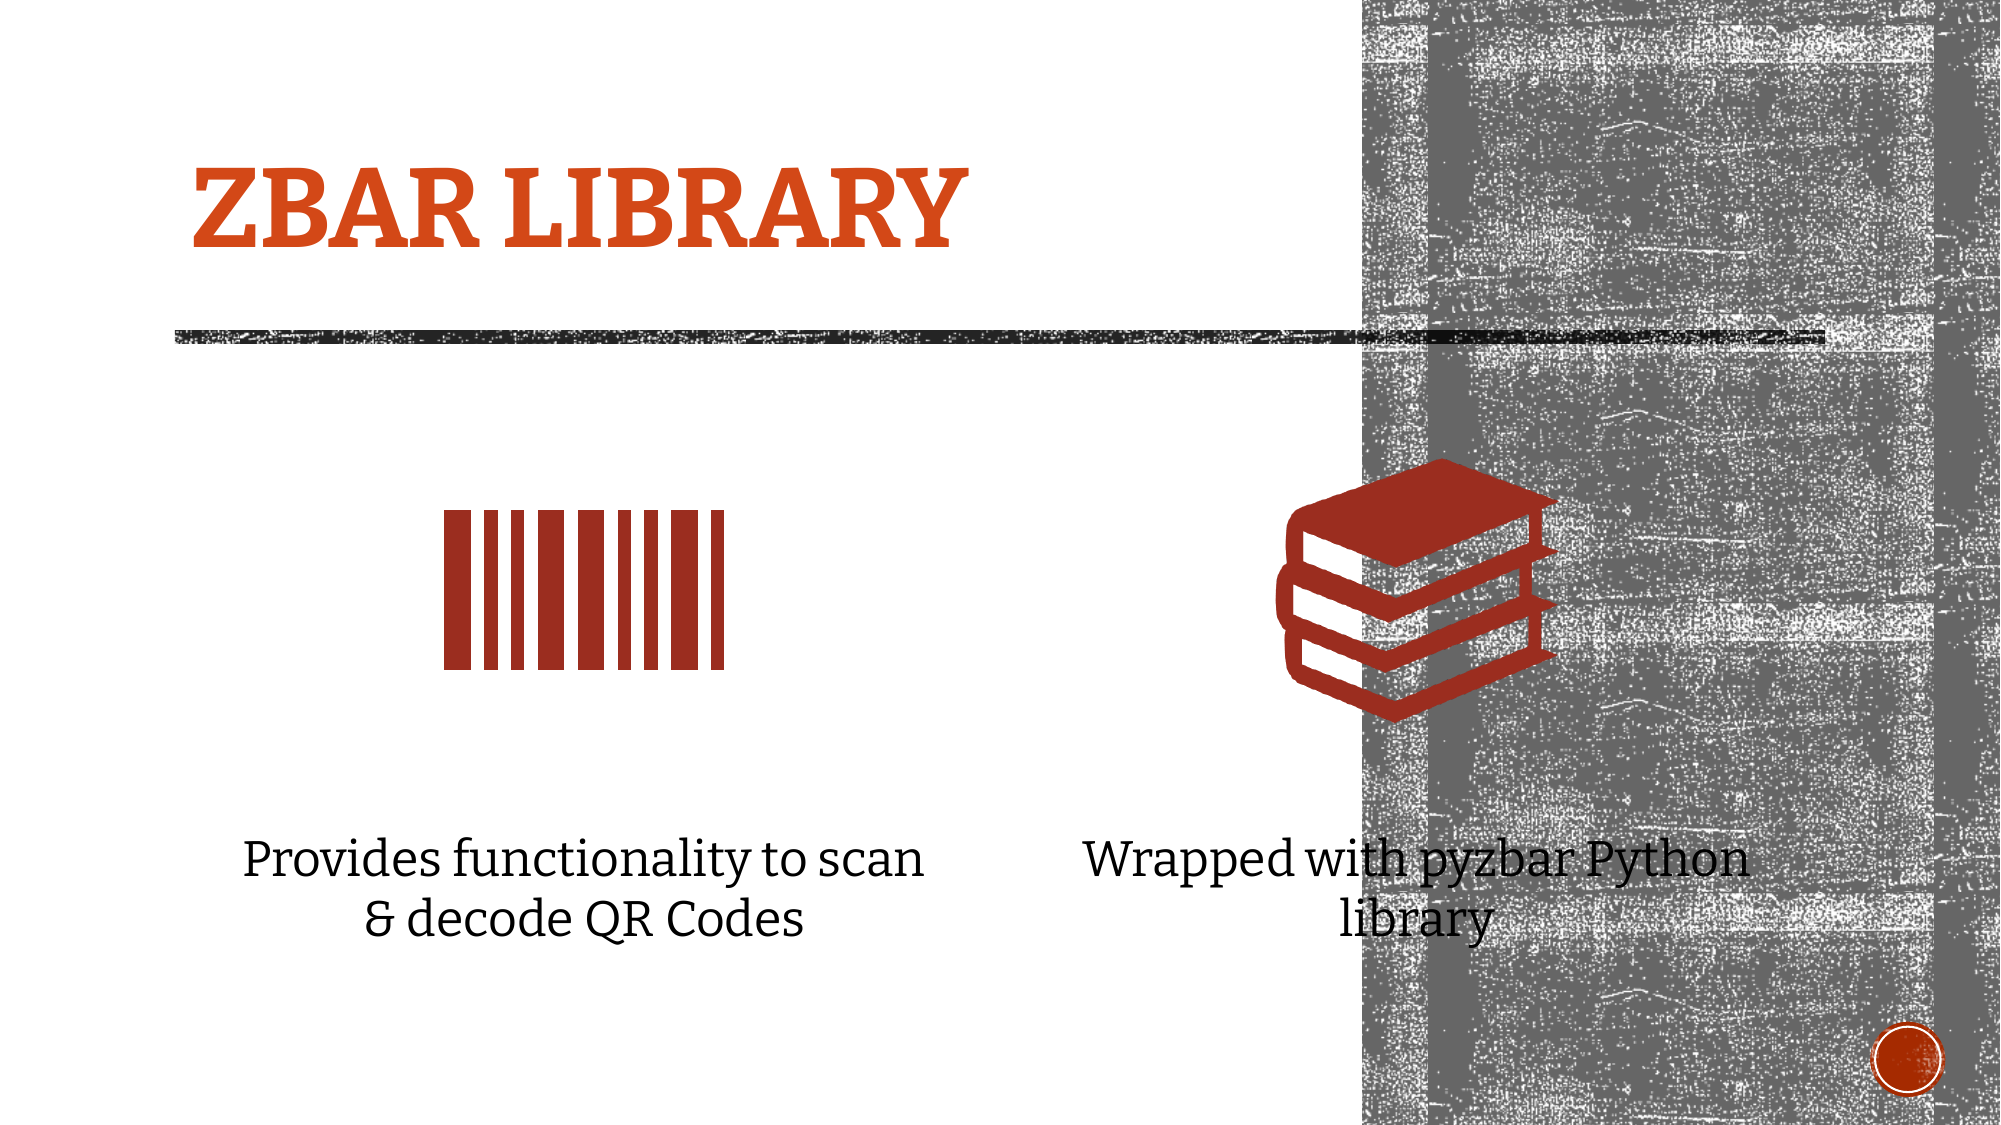

# ZBAR Library

Provides functionality to scan & decode QR Codes
Wrapped with pyzbar Python library